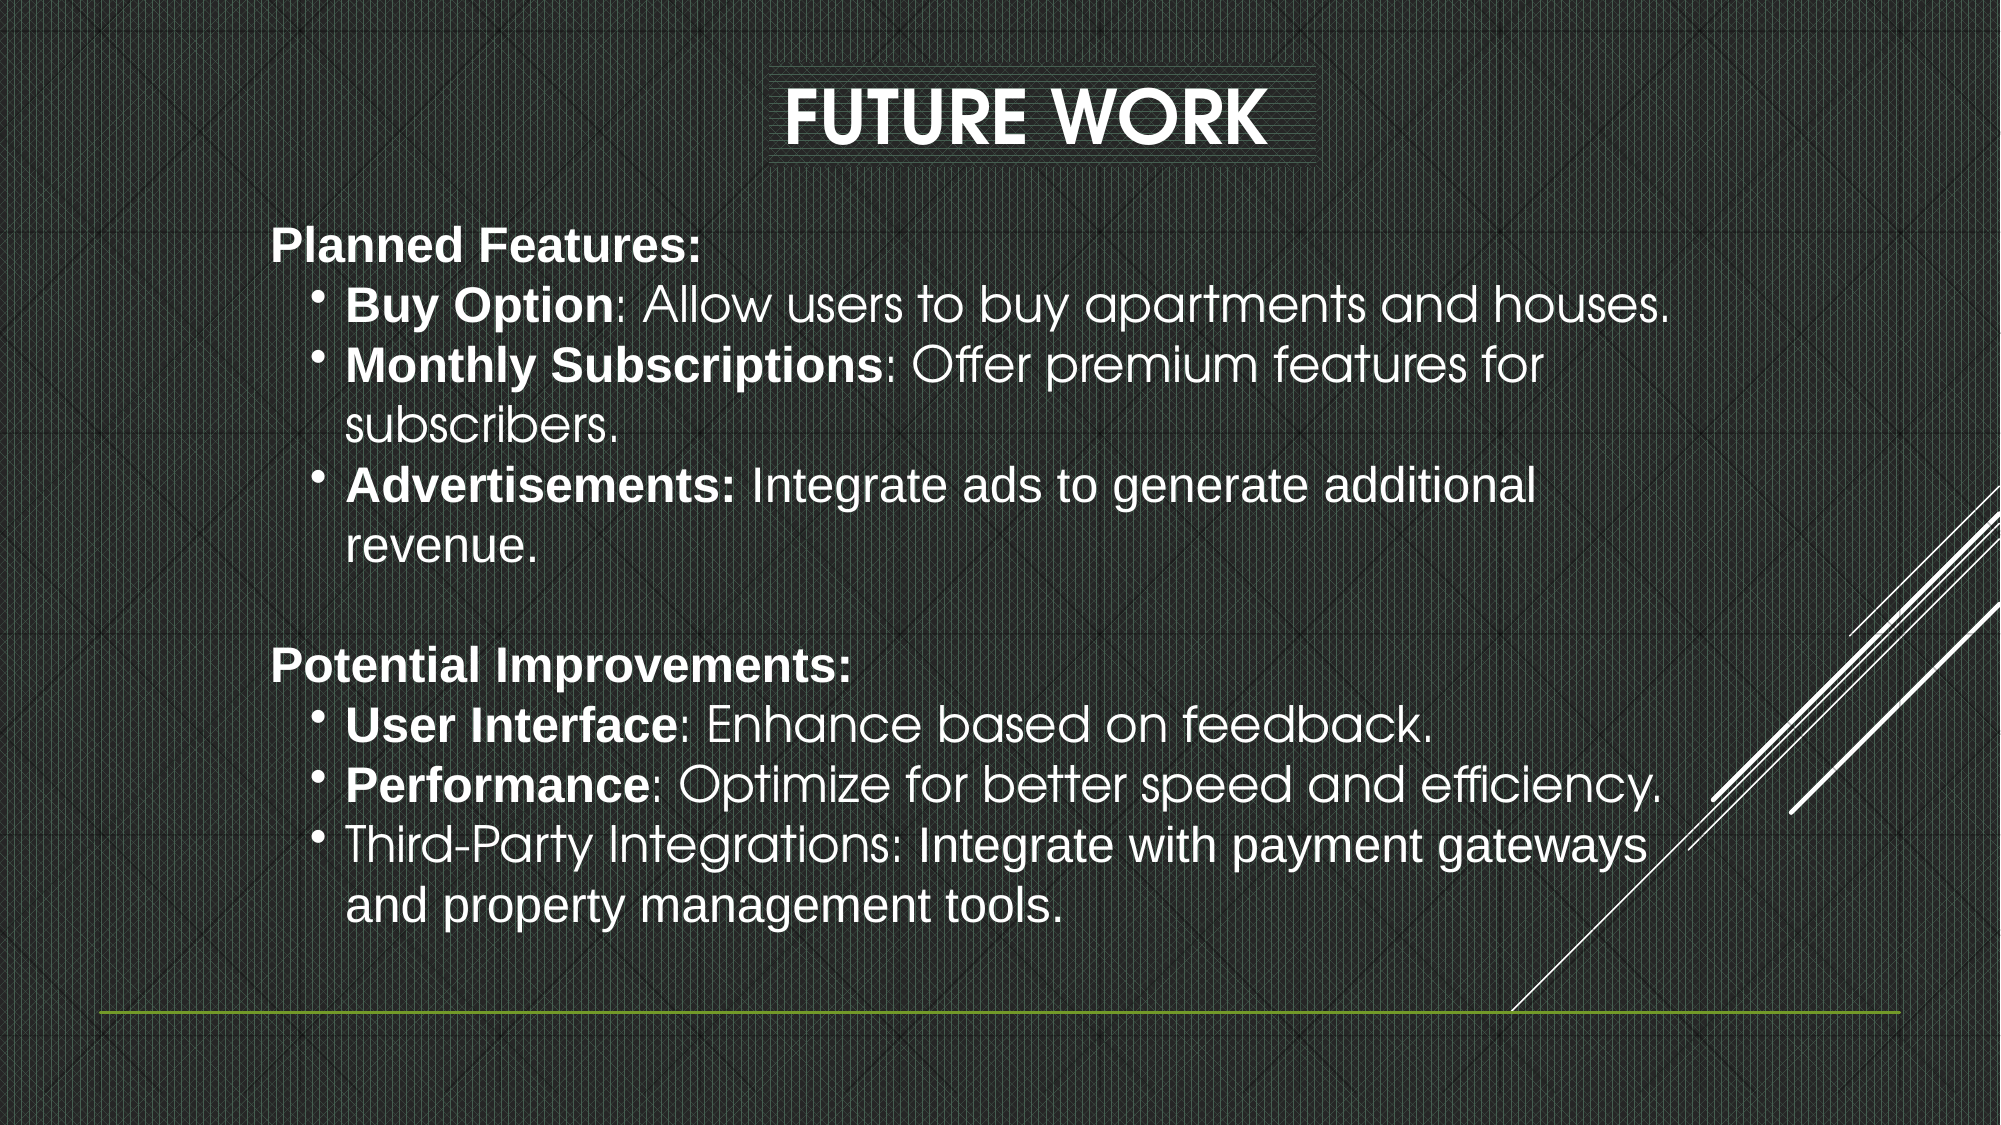

Future Work
Planned Features:
Buy Option: Allow users to buy apartments and houses.
Monthly Subscriptions: Offer premium features for subscribers.
Advertisements: Integrate ads to generate additional revenue.

Potential Improvements:
User Interface: Enhance based on feedback.
Performance: Optimize for better speed and efficiency.
Third-Party Integrations: Integrate with payment gateways and property management tools.